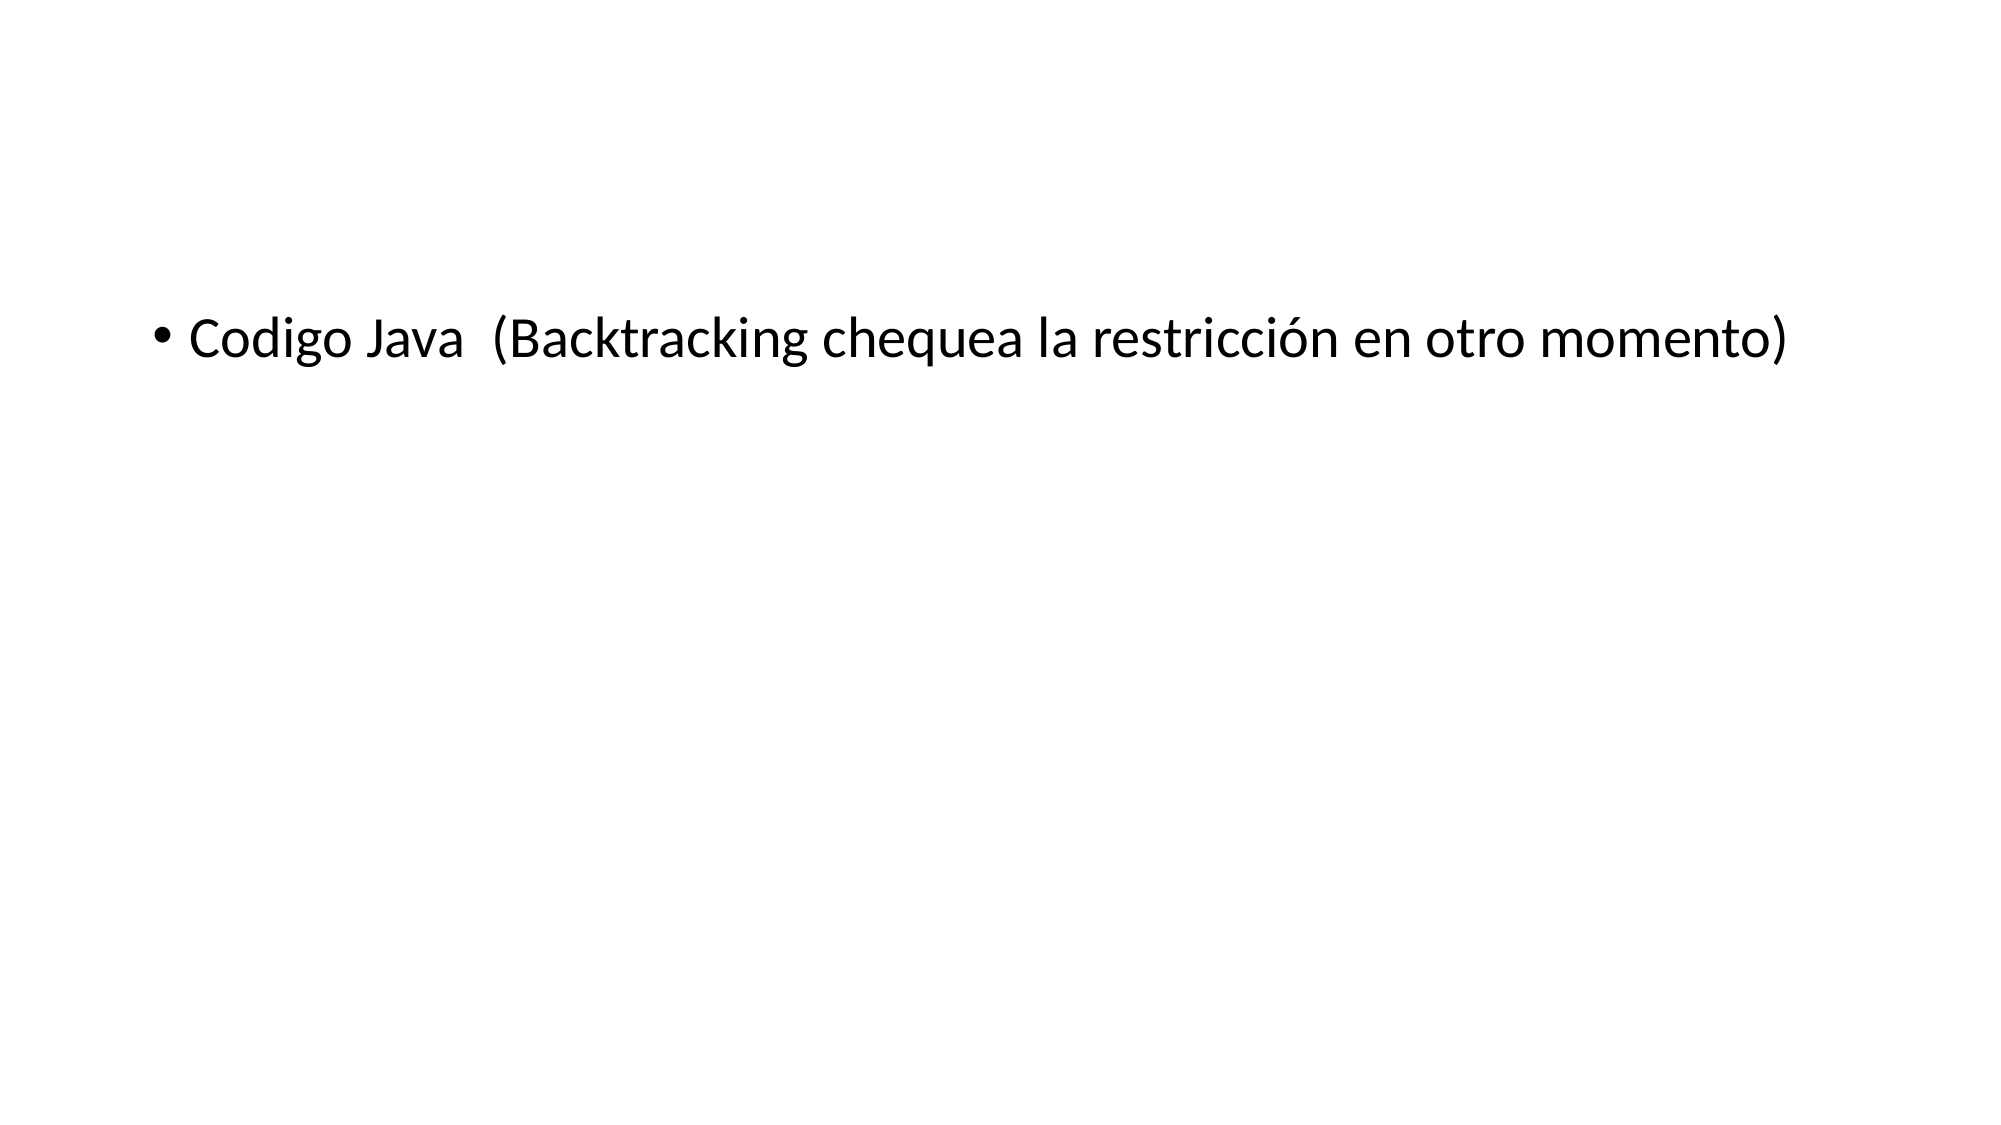

#
Codigo Java  (Backtracking chequea la restricción en otro momento)